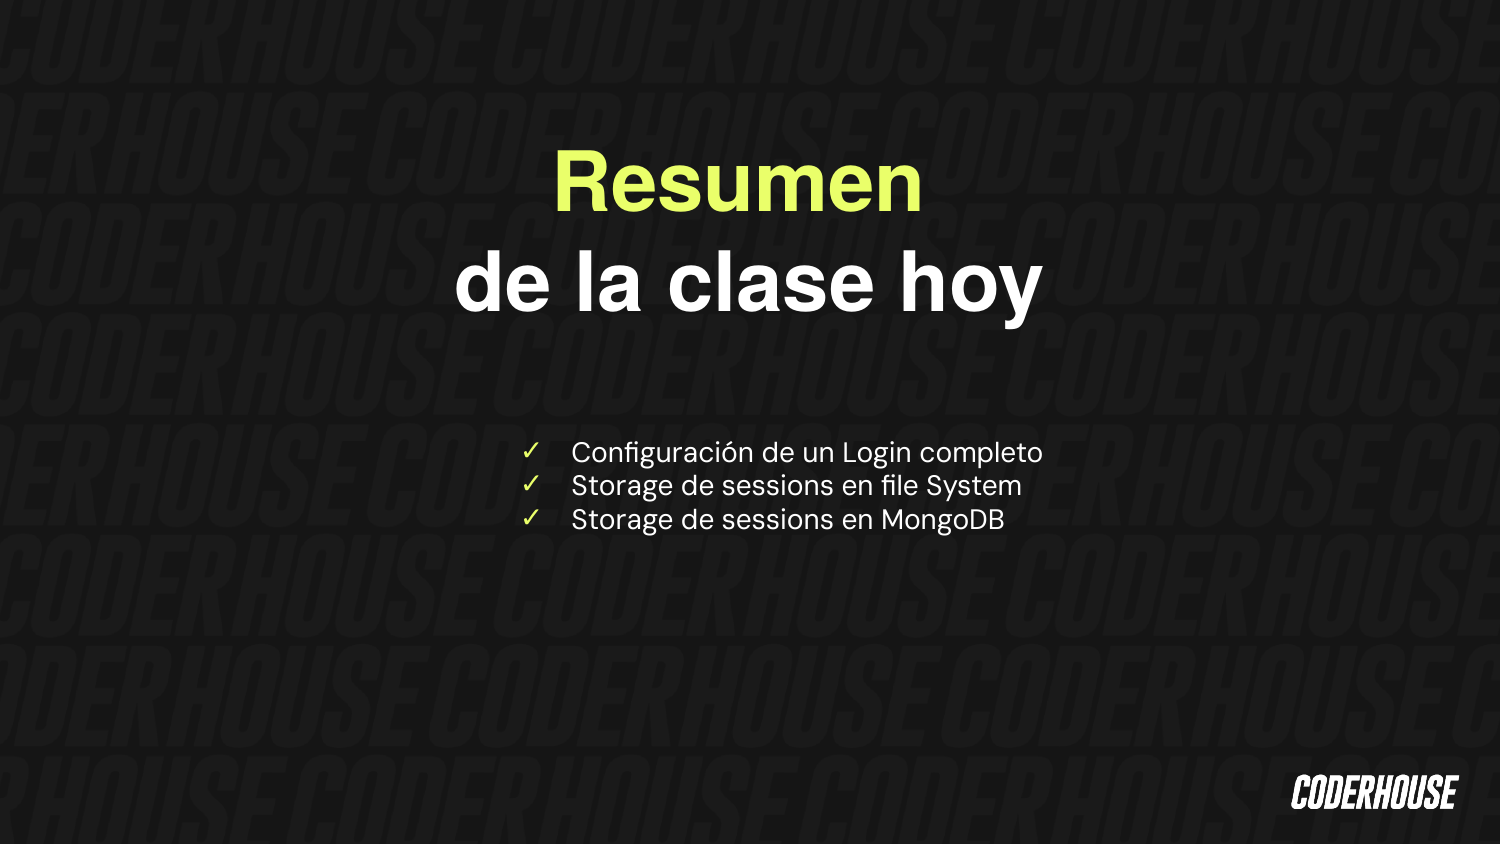

Resumen
de la clase hoy
Configuración de un Login completo
Storage de sessions en file System
Storage de sessions en MongoDB